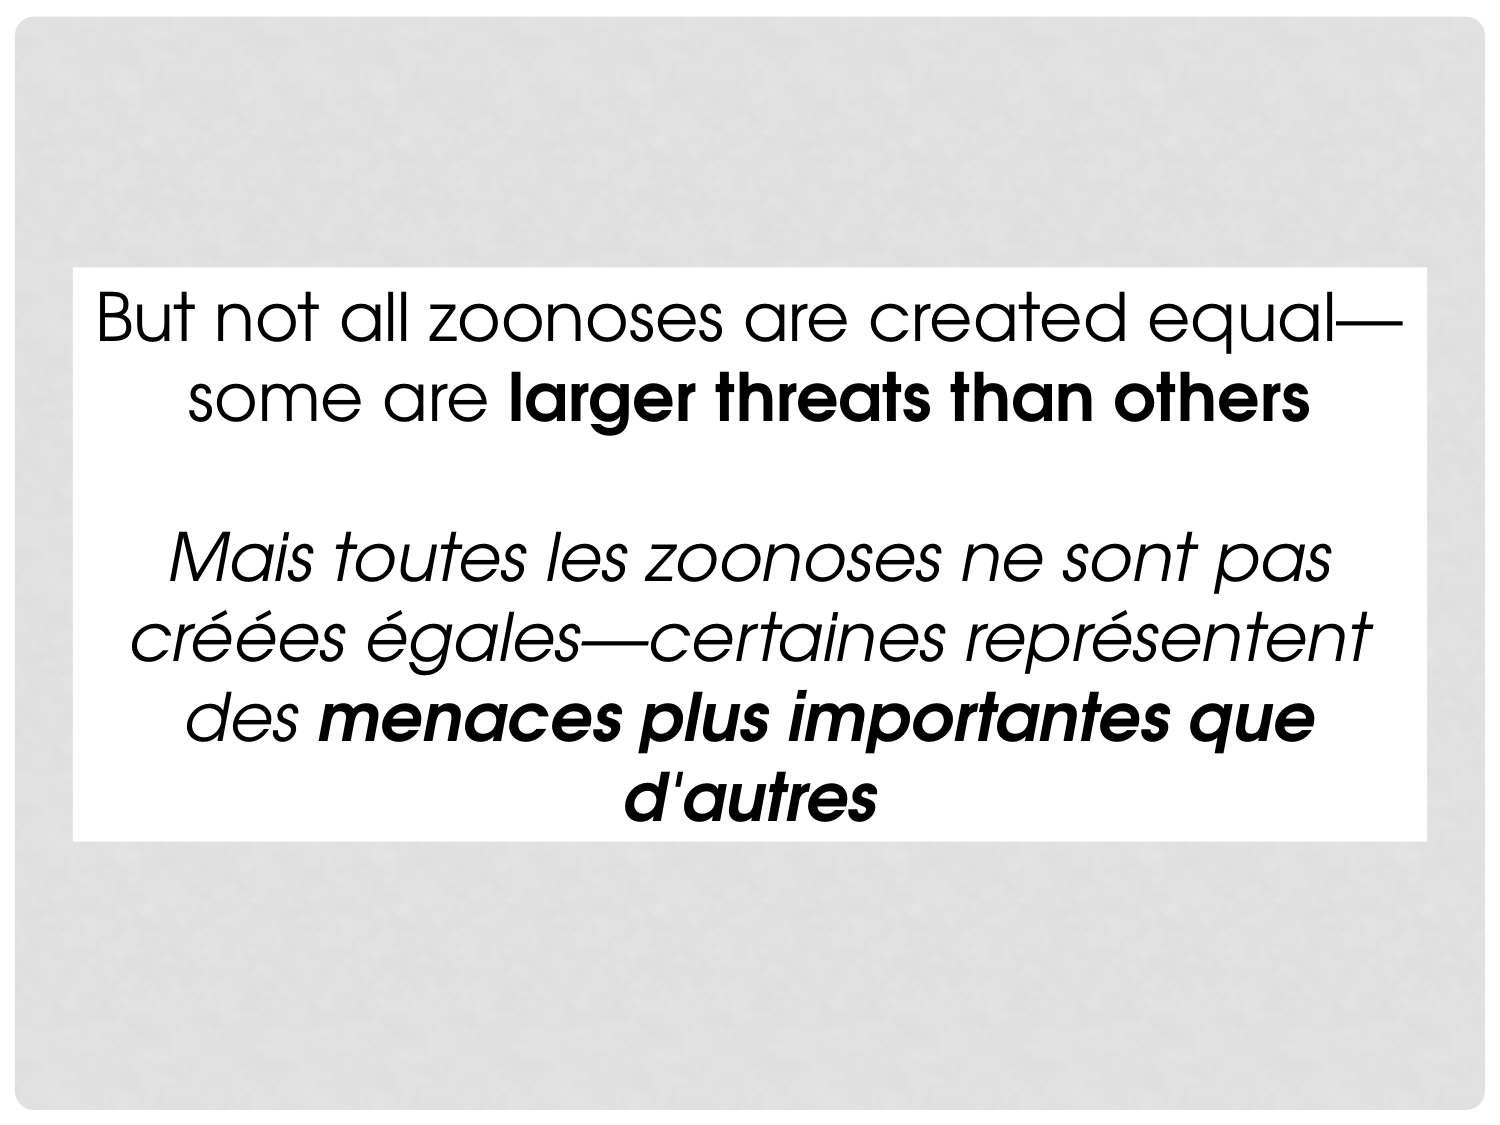

But not all zoonoses are created equal—some are larger threats than others

Mais toutes les zoonoses ne sont pas créées égales—certaines représentent des menaces plus importantes que d'autres